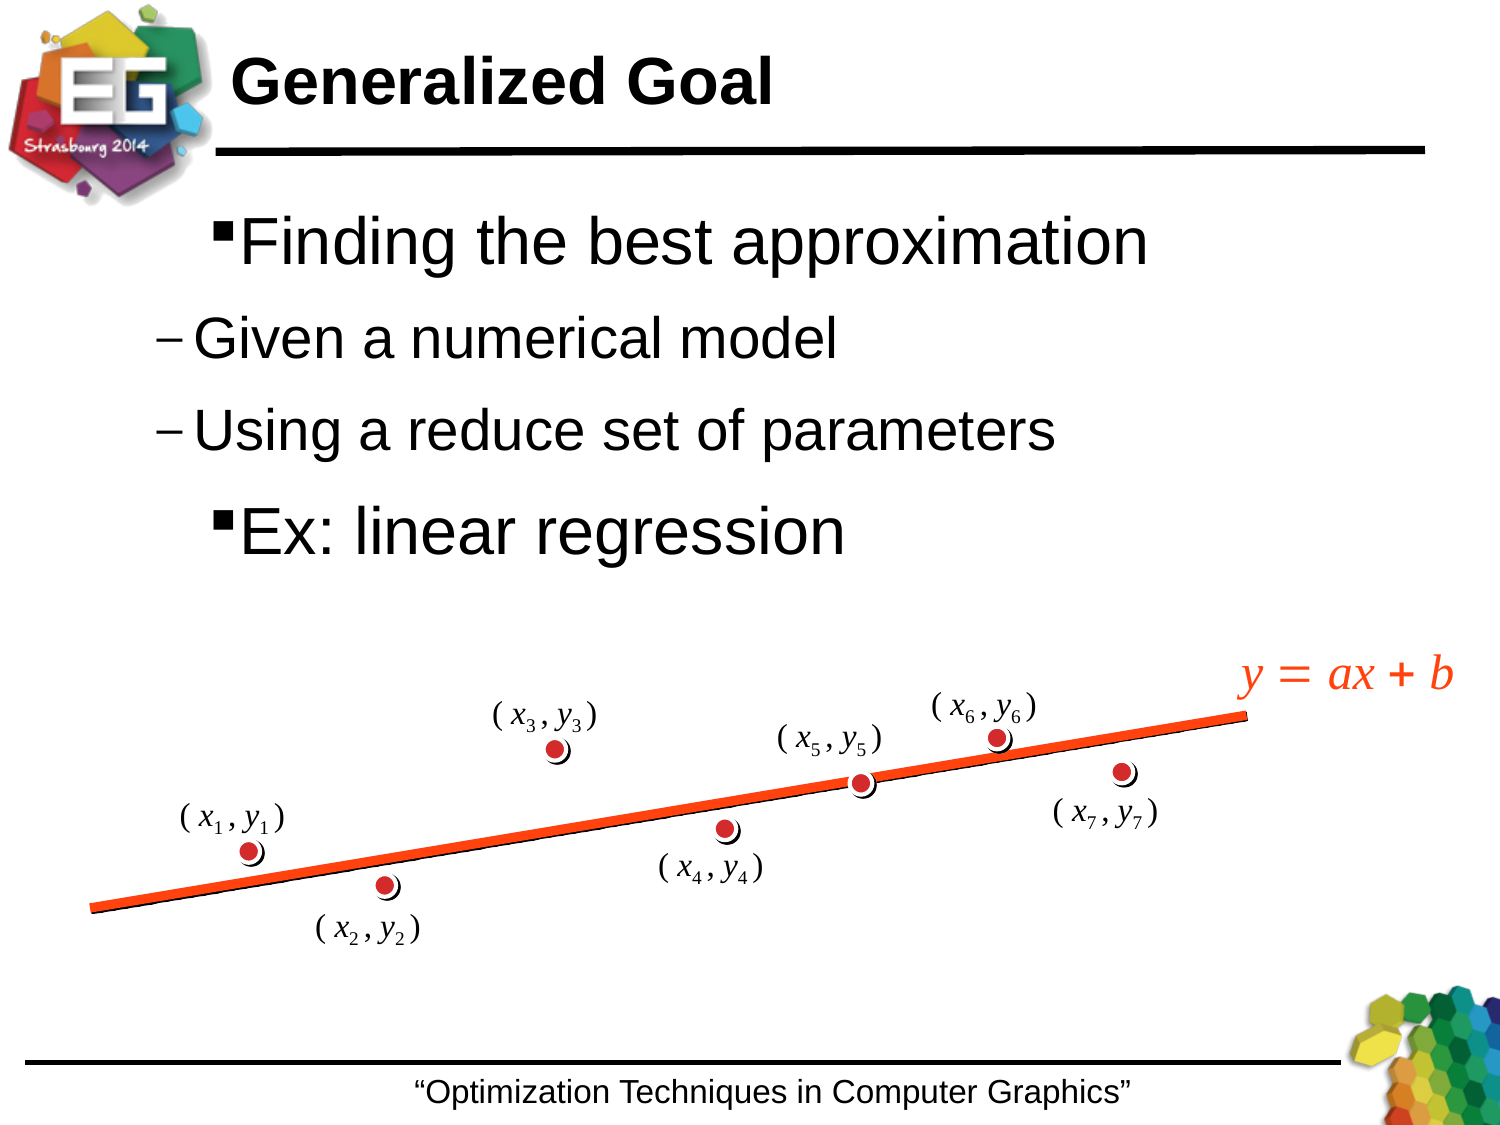

# Generalized Goal
Finding the best approximation
Given a numerical model
Using a reduce set of parameters
Ex: linear regression
y = ax + b
( x6 , y6 )
( x3 , y3 )

( x5 , y5 )

( x7 , y7 )
( x1 , y1 )

( x4 , y4 )

( x2 , y2 )